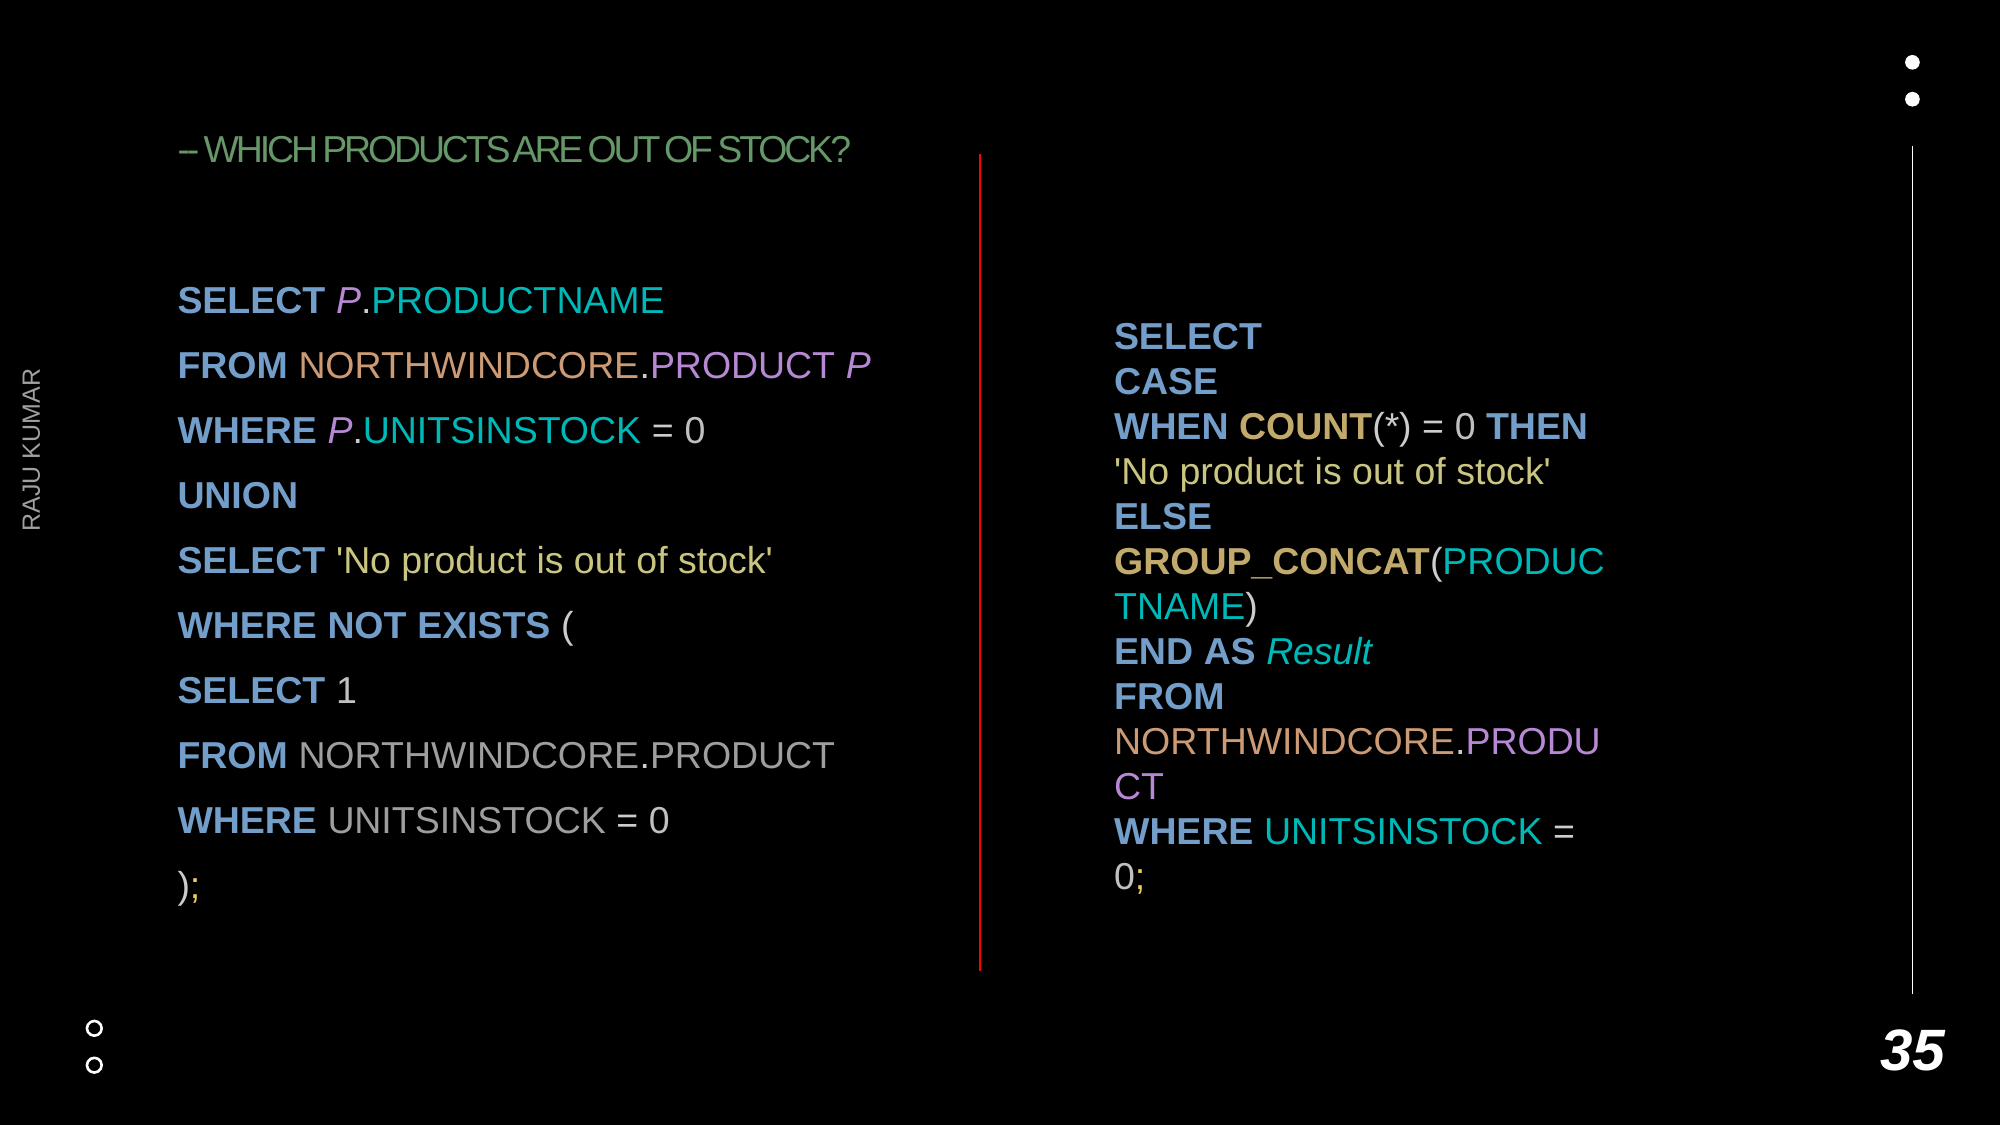

# -- Which products are out of stock?
SELECT P.PRODUCTNAME
FROM NORTHWINDCORE.PRODUCT P
WHERE P.UNITSINSTOCK = 0
UNION
SELECT 'No product is out of stock'
WHERE NOT EXISTS (
SELECT 1
FROM NORTHWINDCORE.PRODUCT
WHERE UNITSINSTOCK = 0
);
SELECT
CASE
WHEN COUNT(*) = 0 THEN 'No product is out of stock'
ELSE GROUP_CONCAT(PRODUCTNAME)
END AS Result
FROM NORTHWINDCORE.PRODUCT
WHERE UNITSINSTOCK = 0;

RAJU KUMAR
35